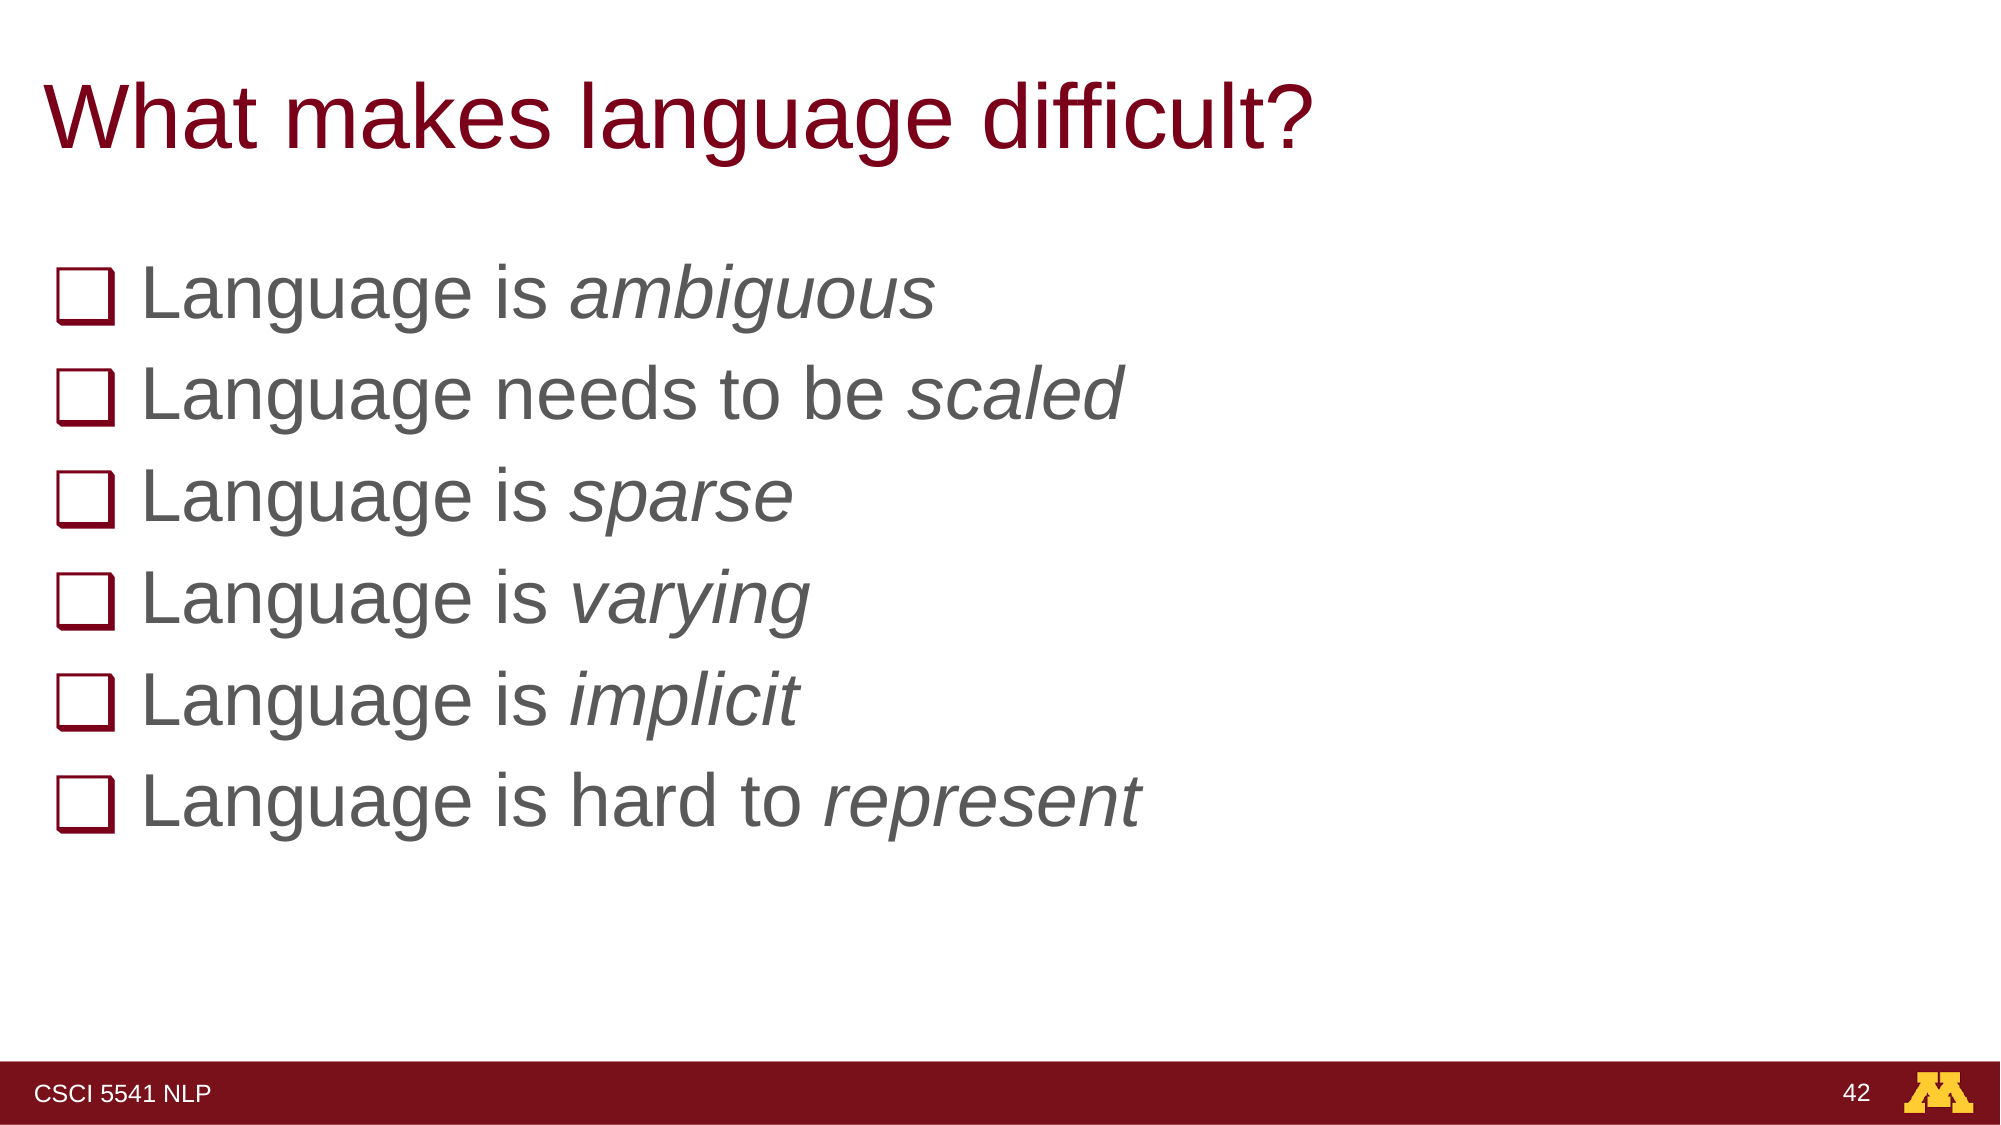

# What makes language difficult?
 Language is ambiguous
 Language needs to be scaled
 Language is sparse
 Language is varying
 Language is implicit
 Language is hard to represent

42